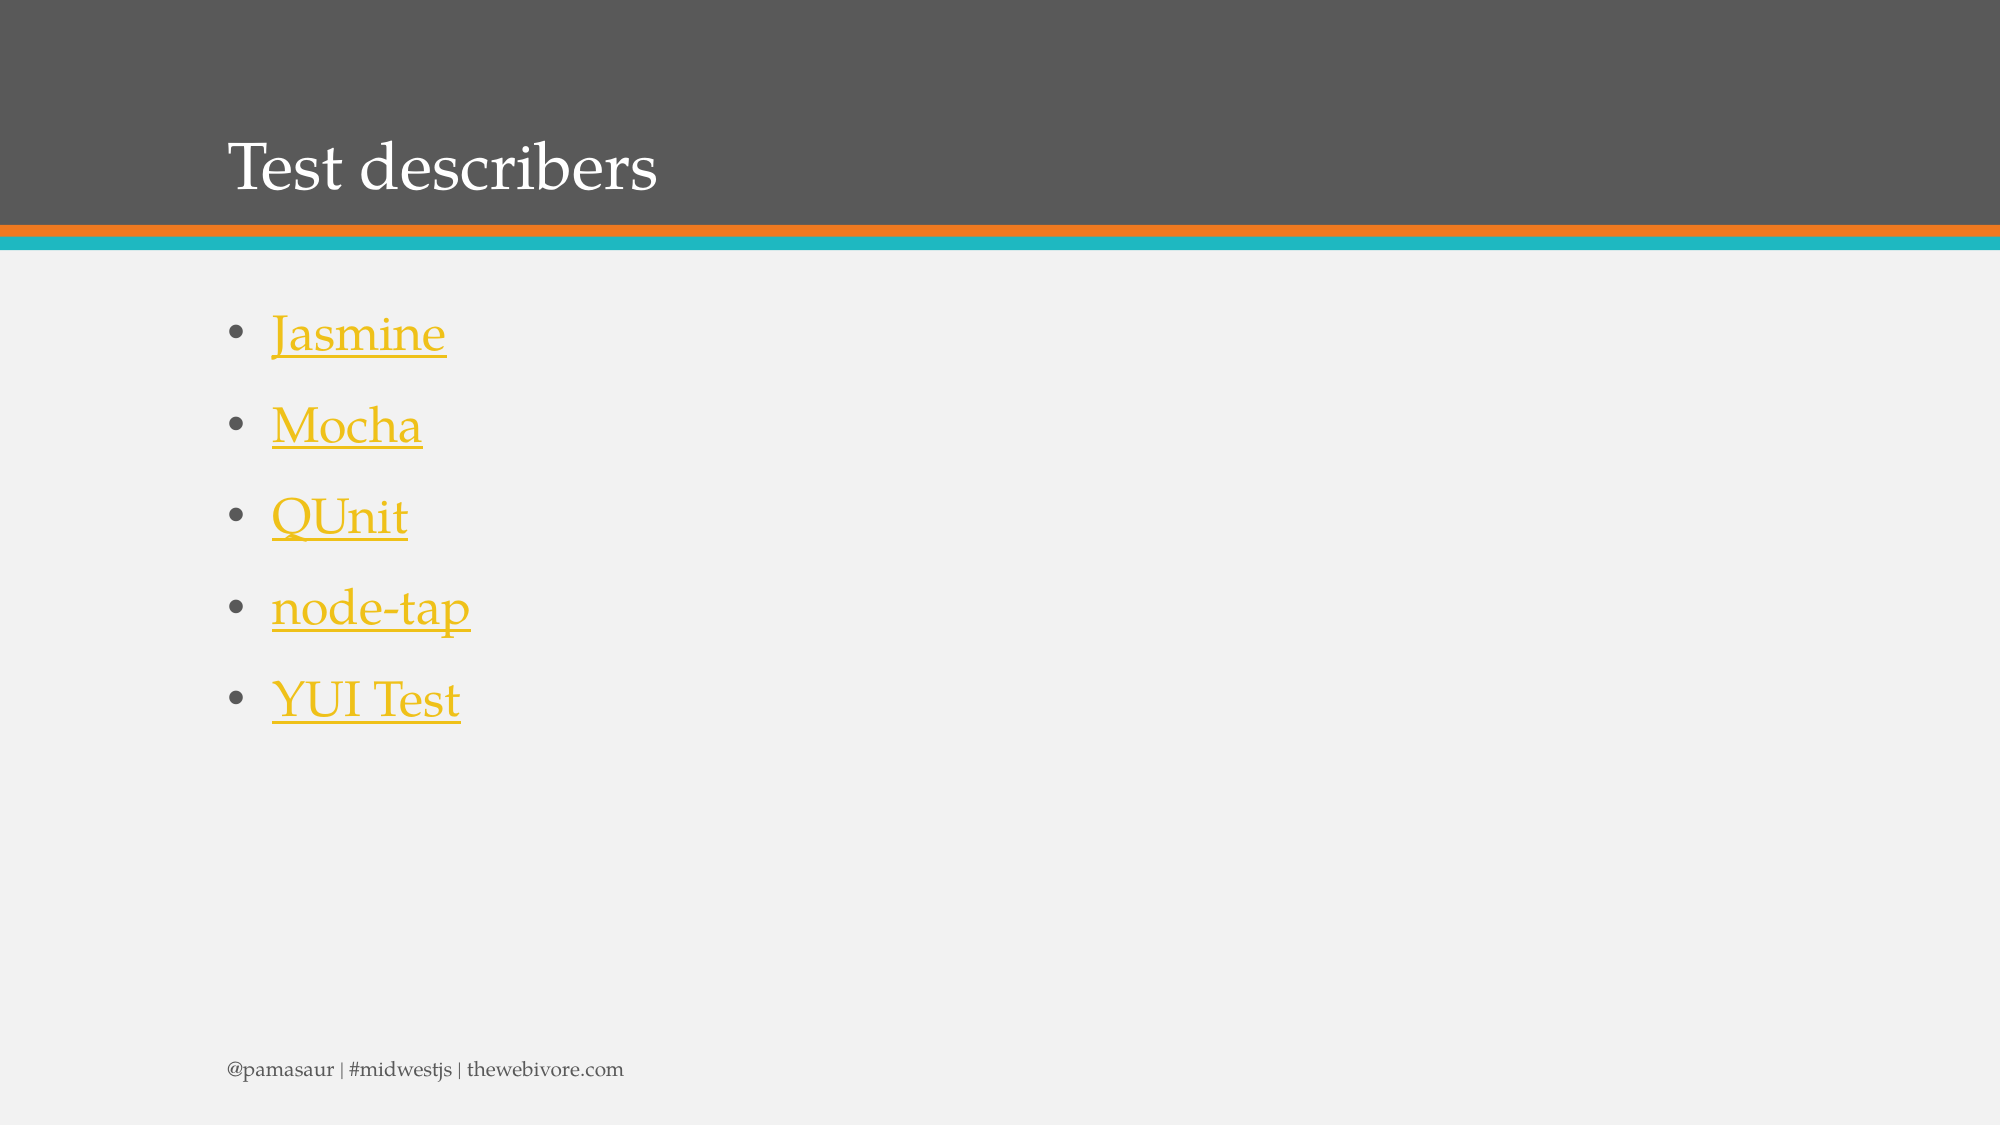

# Test describers
Jasmine
Mocha
QUnit
node-tap
YUI Test
@pamasaur | #midwestjs | thewebivore.com